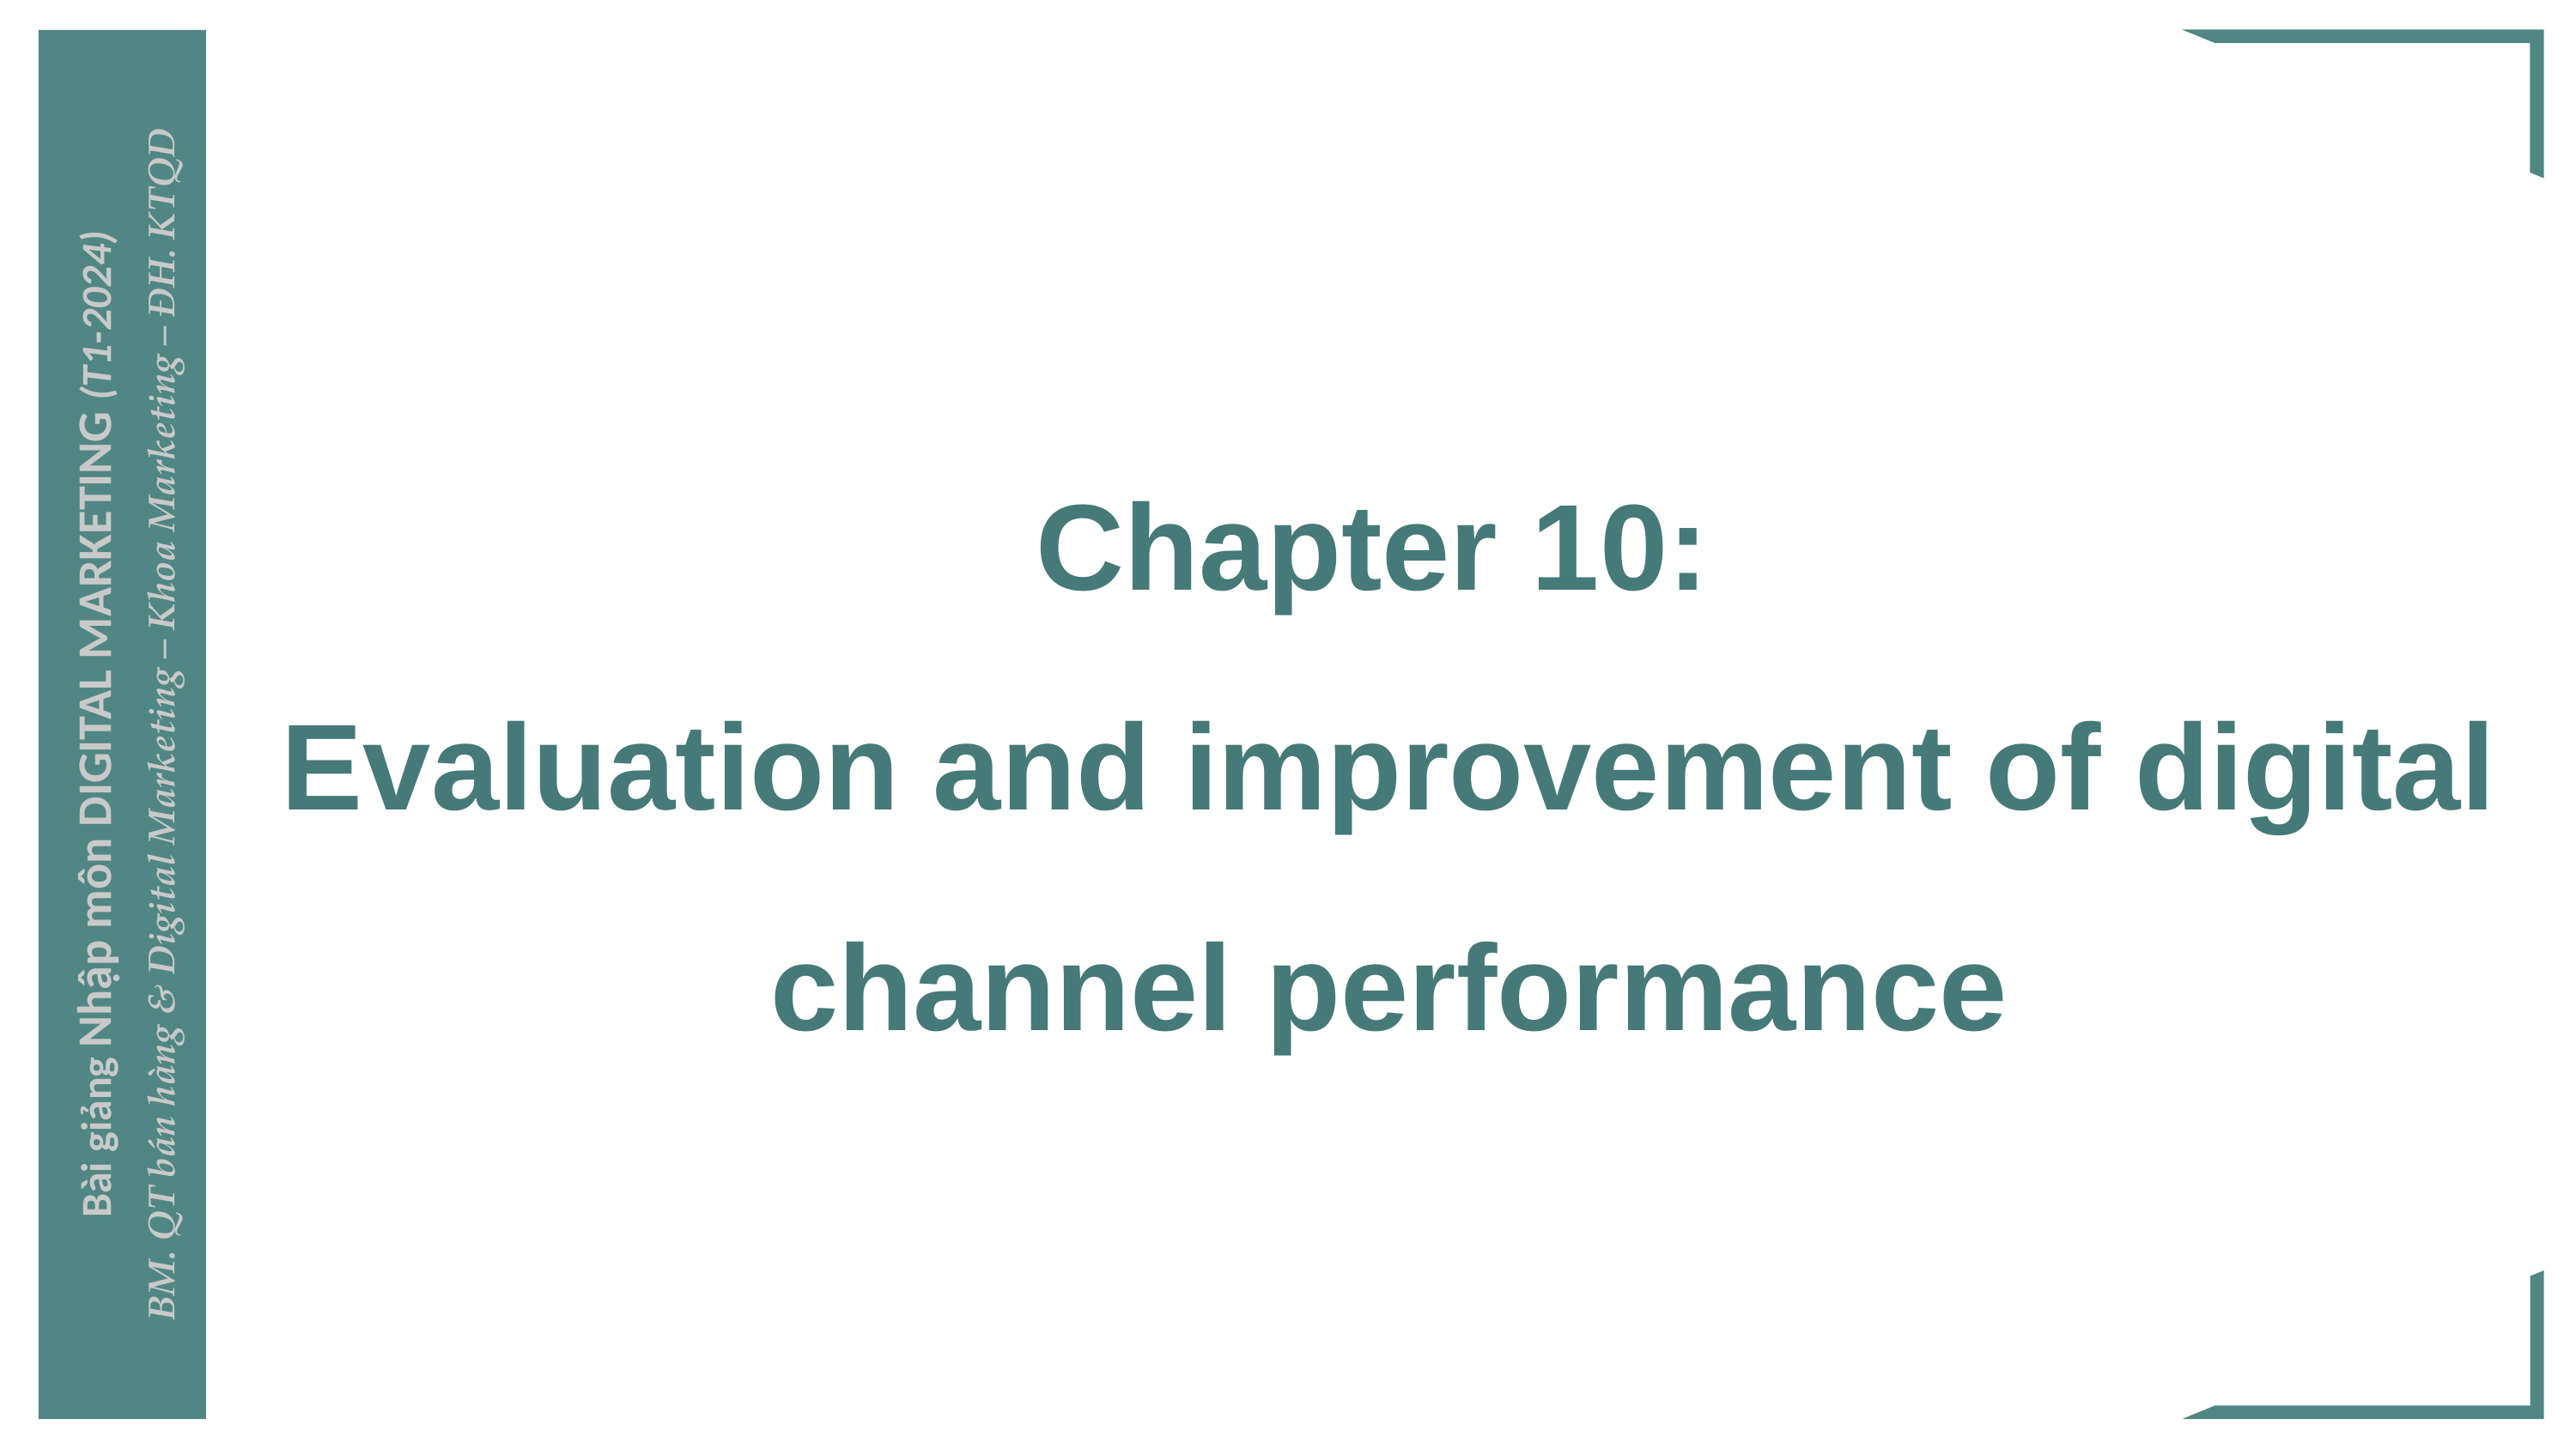

Chapter 10:
Evaluation and improvement of digital channel performance